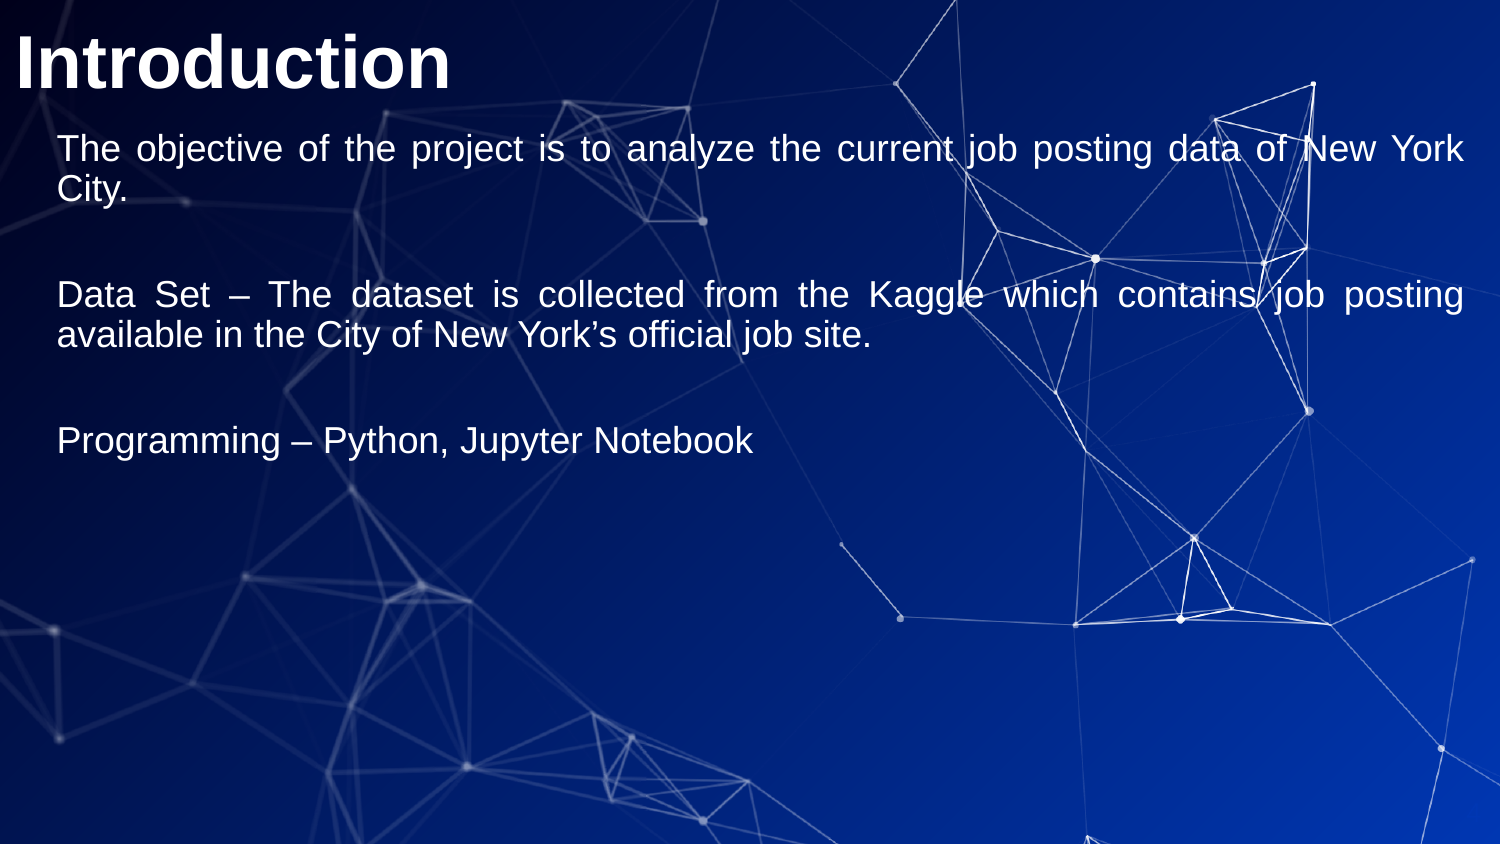

# Introduction
The objective of the project is to analyze the current job posting data of New York City.

Data Set – The dataset is collected from the Kaggle which contains job posting available in the City of New York’s official job site.

Programming – Python, Jupyter Notebook
4